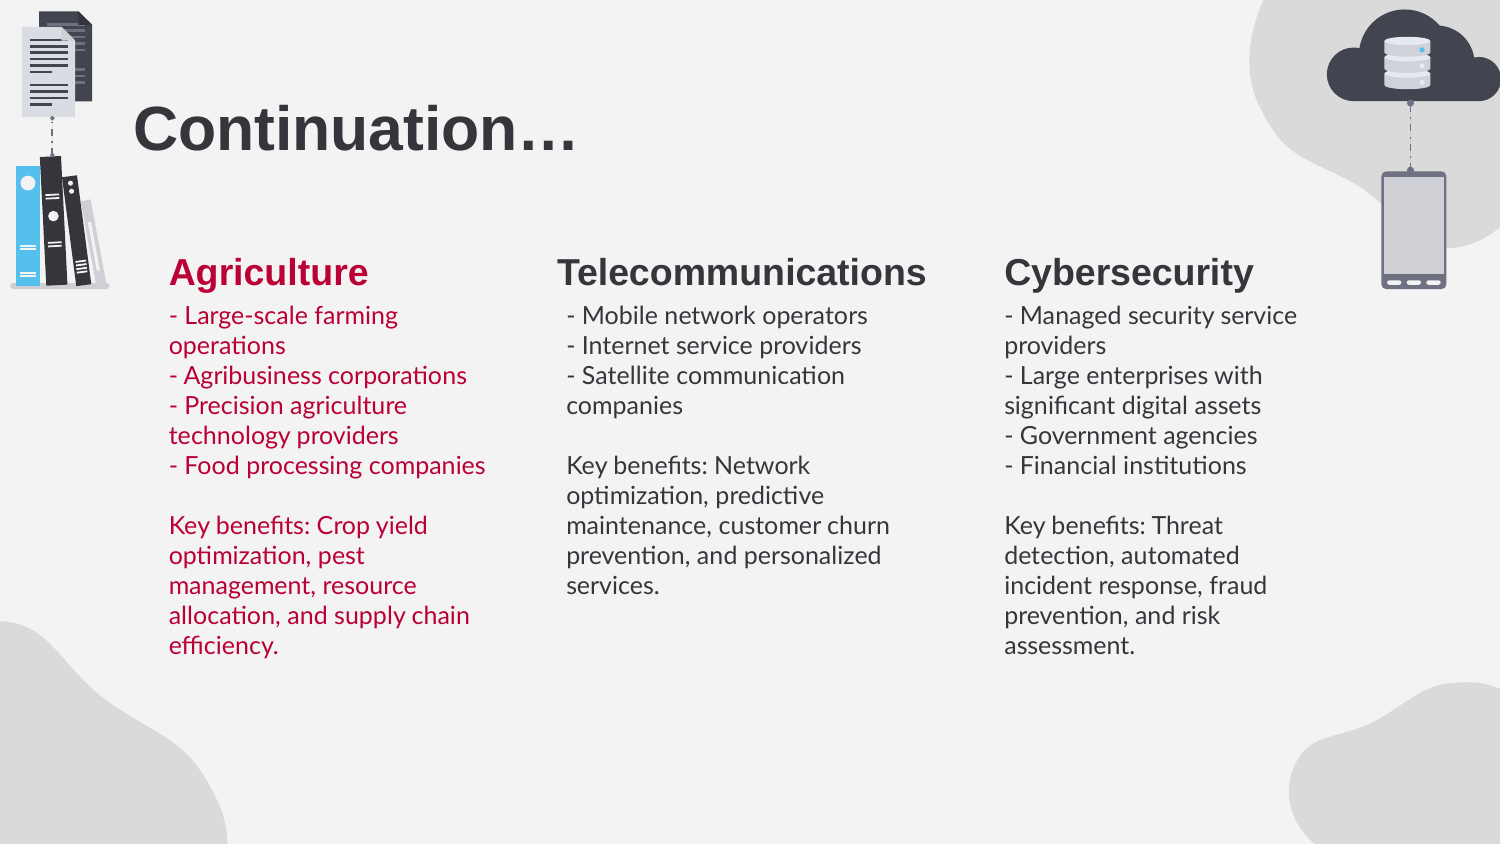

# Continuation…
Agriculture
Telecommunications
Cybersecurity
- Large-scale farming operations
- Agribusiness corporations
- Precision agriculture technology providers
- Food processing companies

Key benefits: Crop yield optimization, pest management, resource allocation, and supply chain efficiency.
- Mobile network operators
- Internet service providers
- Satellite communication companies

Key benefits: Network optimization, predictive maintenance, customer churn prevention, and personalized services.
- Managed security service providers
- Large enterprises with significant digital assets
- Government agencies
- Financial institutions

Key benefits: Threat detection, automated incident response, fraud prevention, and risk assessment.